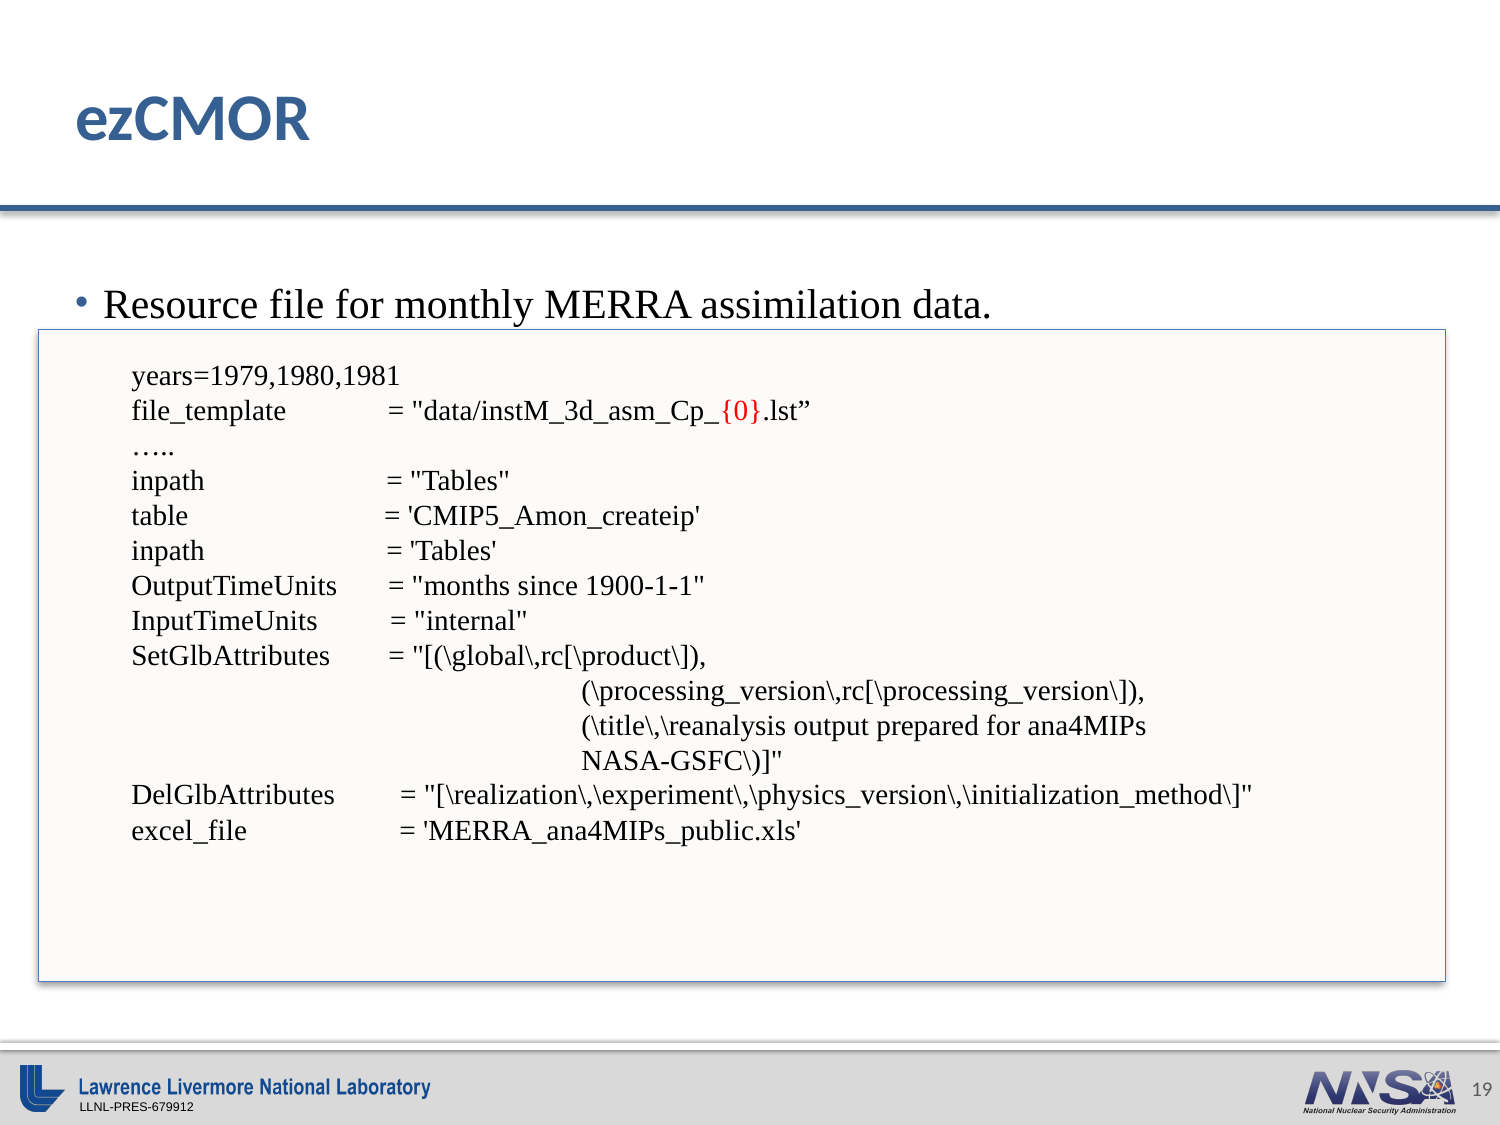

# ezCMOR

Resource file for monthly MERRA assimilation data.

years=1979,1980,1981
file_template              = "data/instM_3d_asm_Cp_{0}.lst”
…..
inpath                         = "Tables"
table                           = 'CMIP5_Amon_createip'
inpath                         = 'Tables'
OutputTimeUnits       = "months since 1900-1-1"
InputTimeUnits          = "internal"
SetGlbAttributes        = "[(\global\,rc[\product\]),
			(\processing_version\,rc[\processing_version\]),
			(\title\,\reanalysis output prepared for ana4MIPs
			NASA-GSFC\)]"
DelGlbAttributes         = "[\realization\,\experiment\,\physics_version\,\initialization_method\]"
excel_file                     = 'MERRA_ana4MIPs_public.xls'